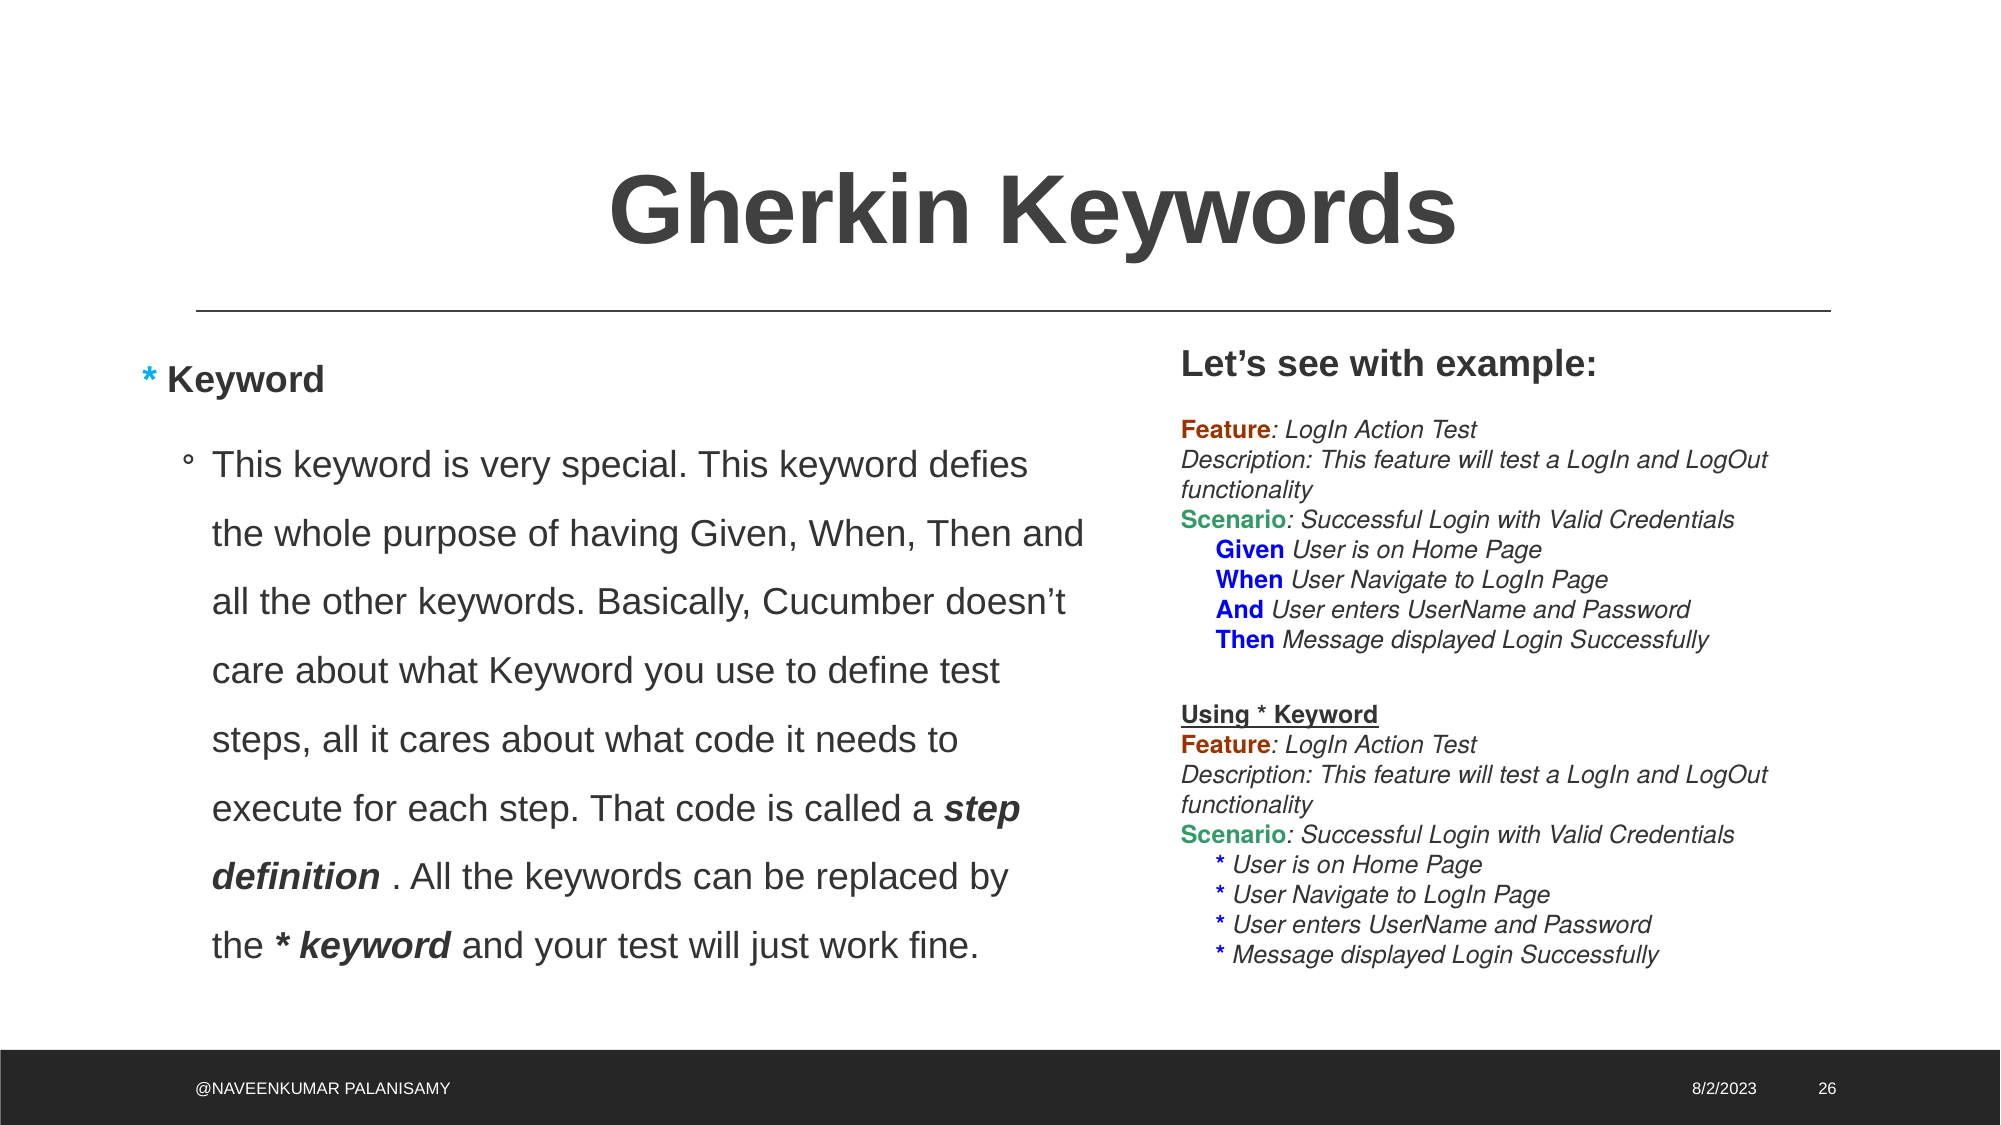

# Gherkin Keywords
* Keyword
This keyword is very special. This keyword defies the whole purpose of having Given, When, Then and all the other keywords. Basically, Cucumber doesn’t care about what Keyword you use to define test steps, all it cares about what code it needs to execute for each step. That code is called a step definition . All the keywords can be replaced by the * keyword and your test will just work fine.
Let’s see with example:

Feature: LogIn Action Test
Description: This feature will test a LogIn and LogOut functionality
Scenario: Successful Login with Valid Credentials
     Given User is on Home Page
     When User Navigate to LogIn Page
     And User enters UserName and Password
     Then Message displayed Login Successfully

Using * Keyword
Feature: LogIn Action Test
Description: This feature will test a LogIn and LogOut functionality
Scenario: Successful Login with Valid Credentials
     * User is on Home Page
     * User Navigate to LogIn Page
     * User enters UserName and Password
     * Message displayed Login Successfully

@NAVEENKUMAR PALANISAMY
8/2/2023
26